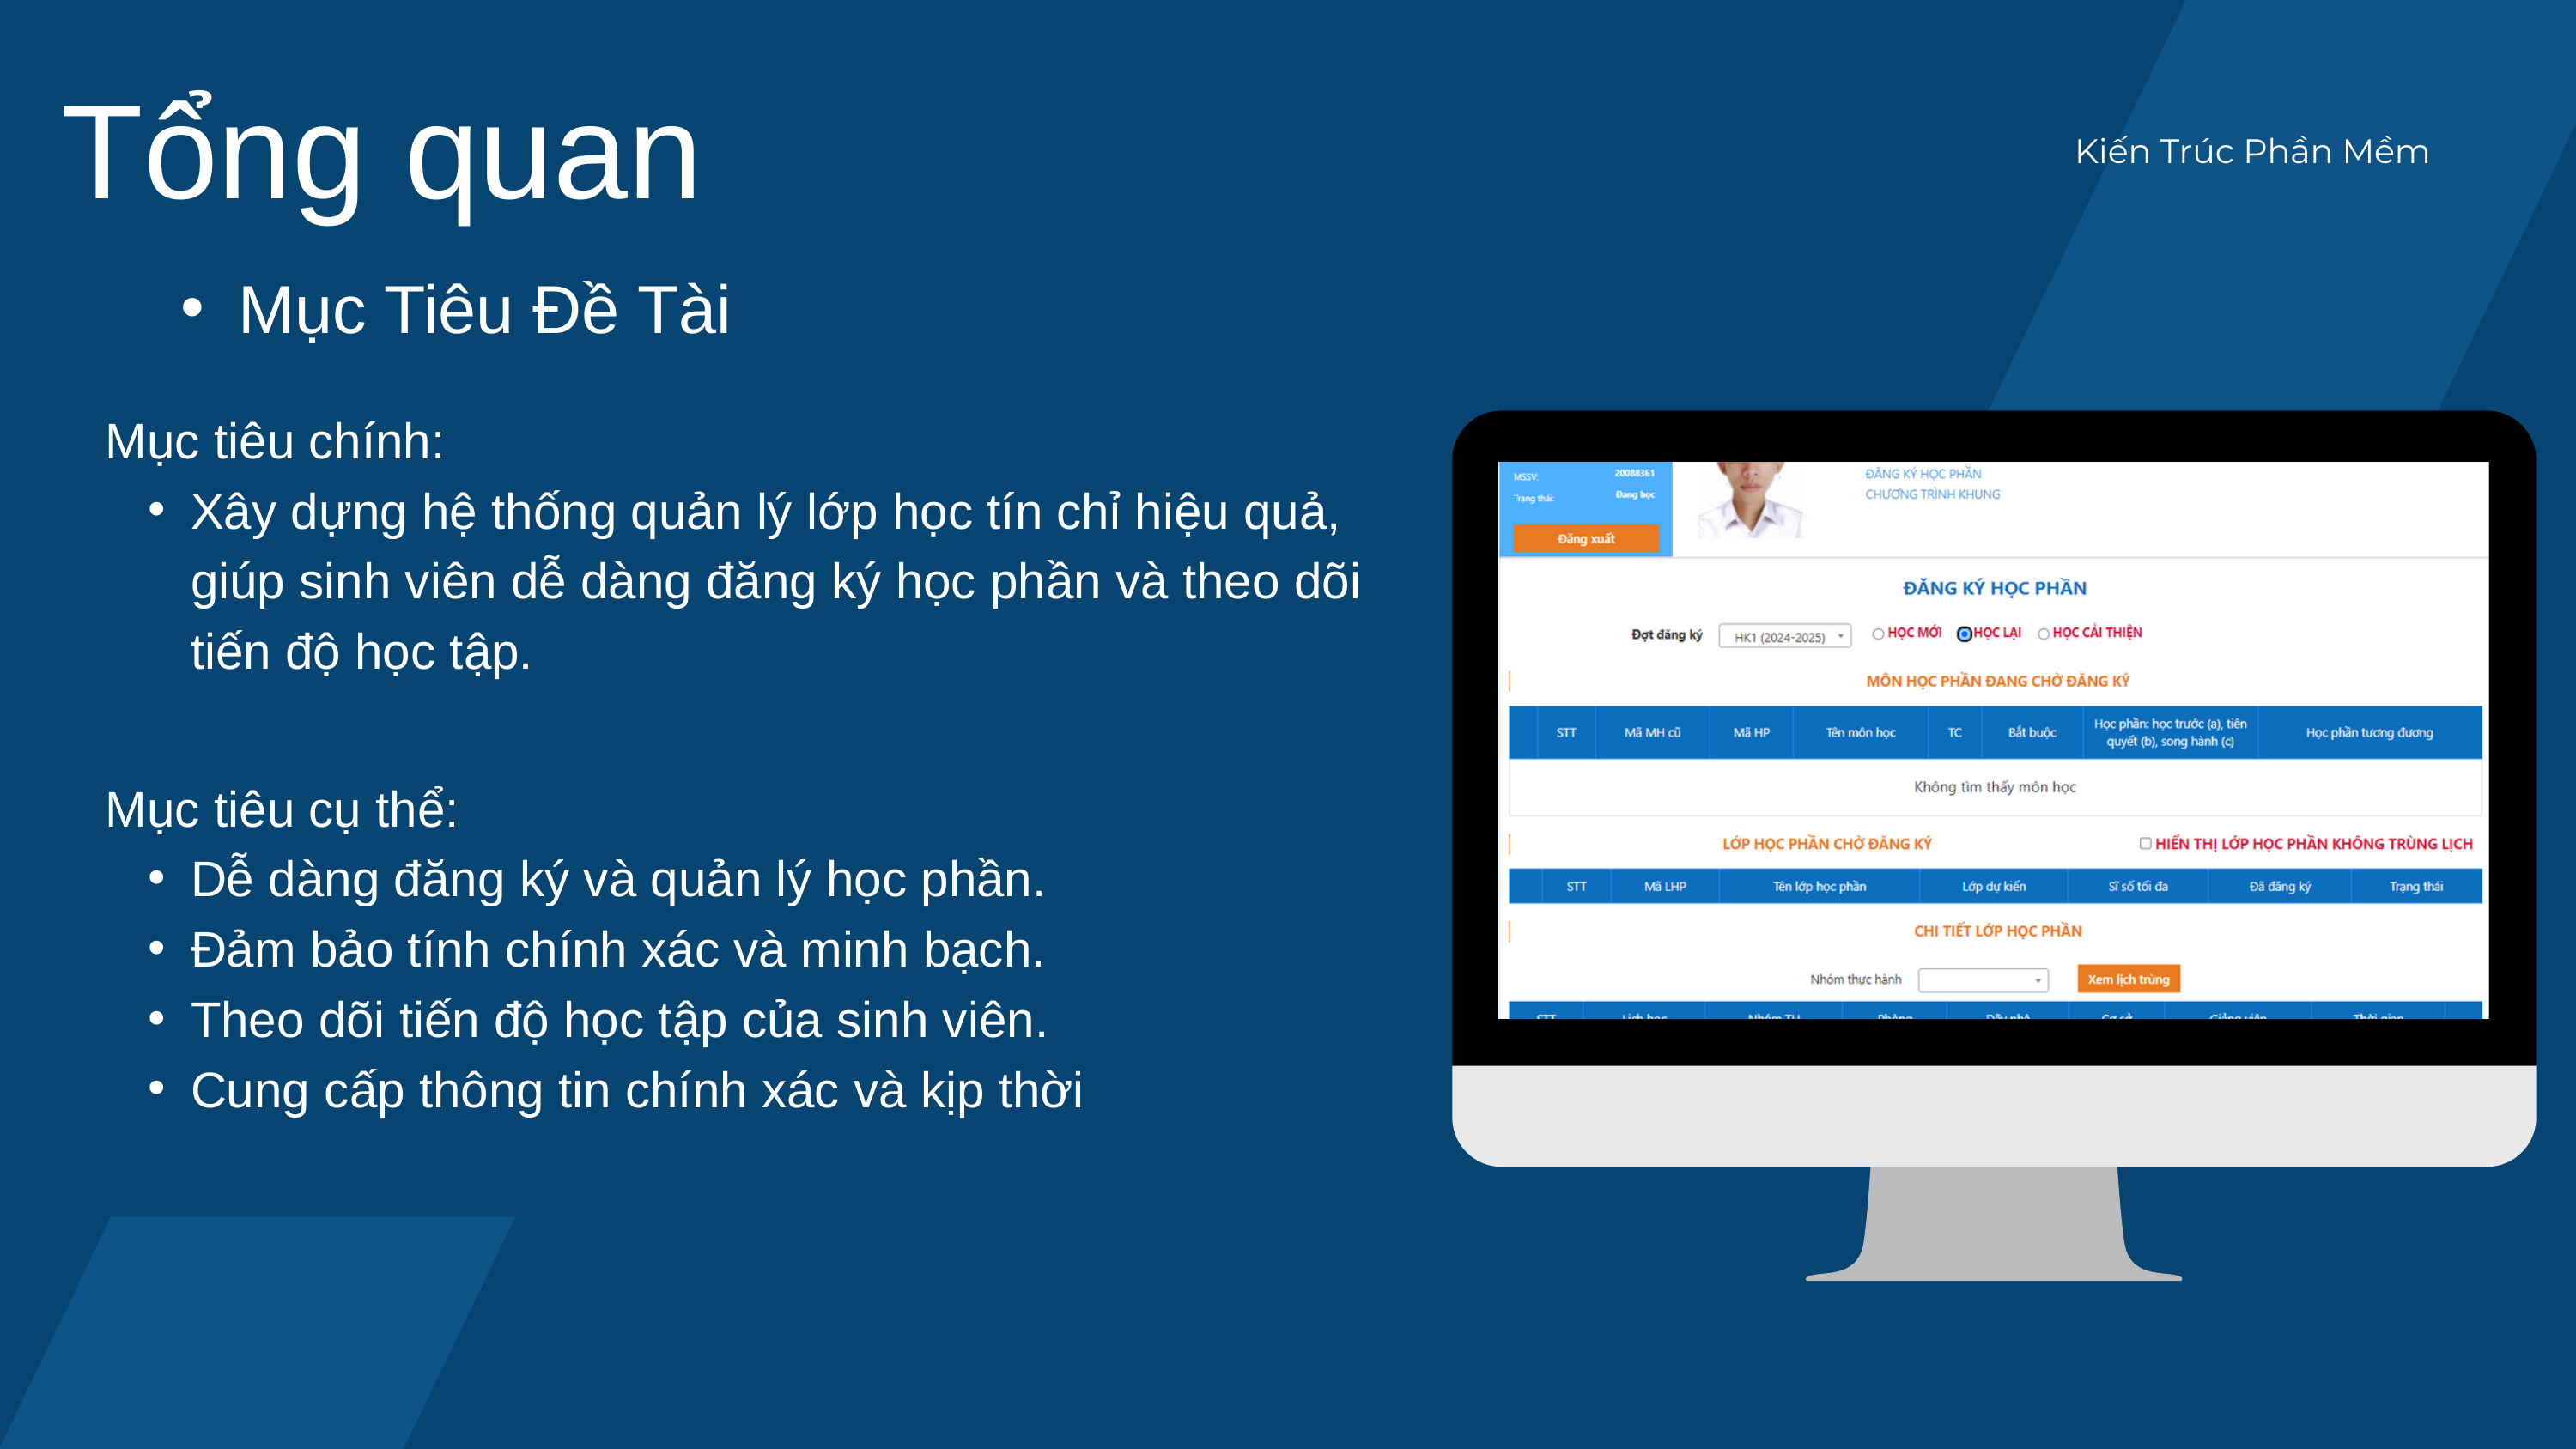

Tổng quan
Kiến Trúc Phần Mềm
Mục Tiêu Đề Tài
Mục tiêu chính:
Xây dựng hệ thống quản lý lớp học tín chỉ hiệu quả, giúp sinh viên dễ dàng đăng ký học phần và theo dõi tiến độ học tập.

Mục tiêu cụ thể:
Dễ dàng đăng ký và quản lý học phần.
Đảm bảo tính chính xác và minh bạch.
Theo dõi tiến độ học tập của sinh viên.
Cung cấp thông tin chính xác và kịp thời